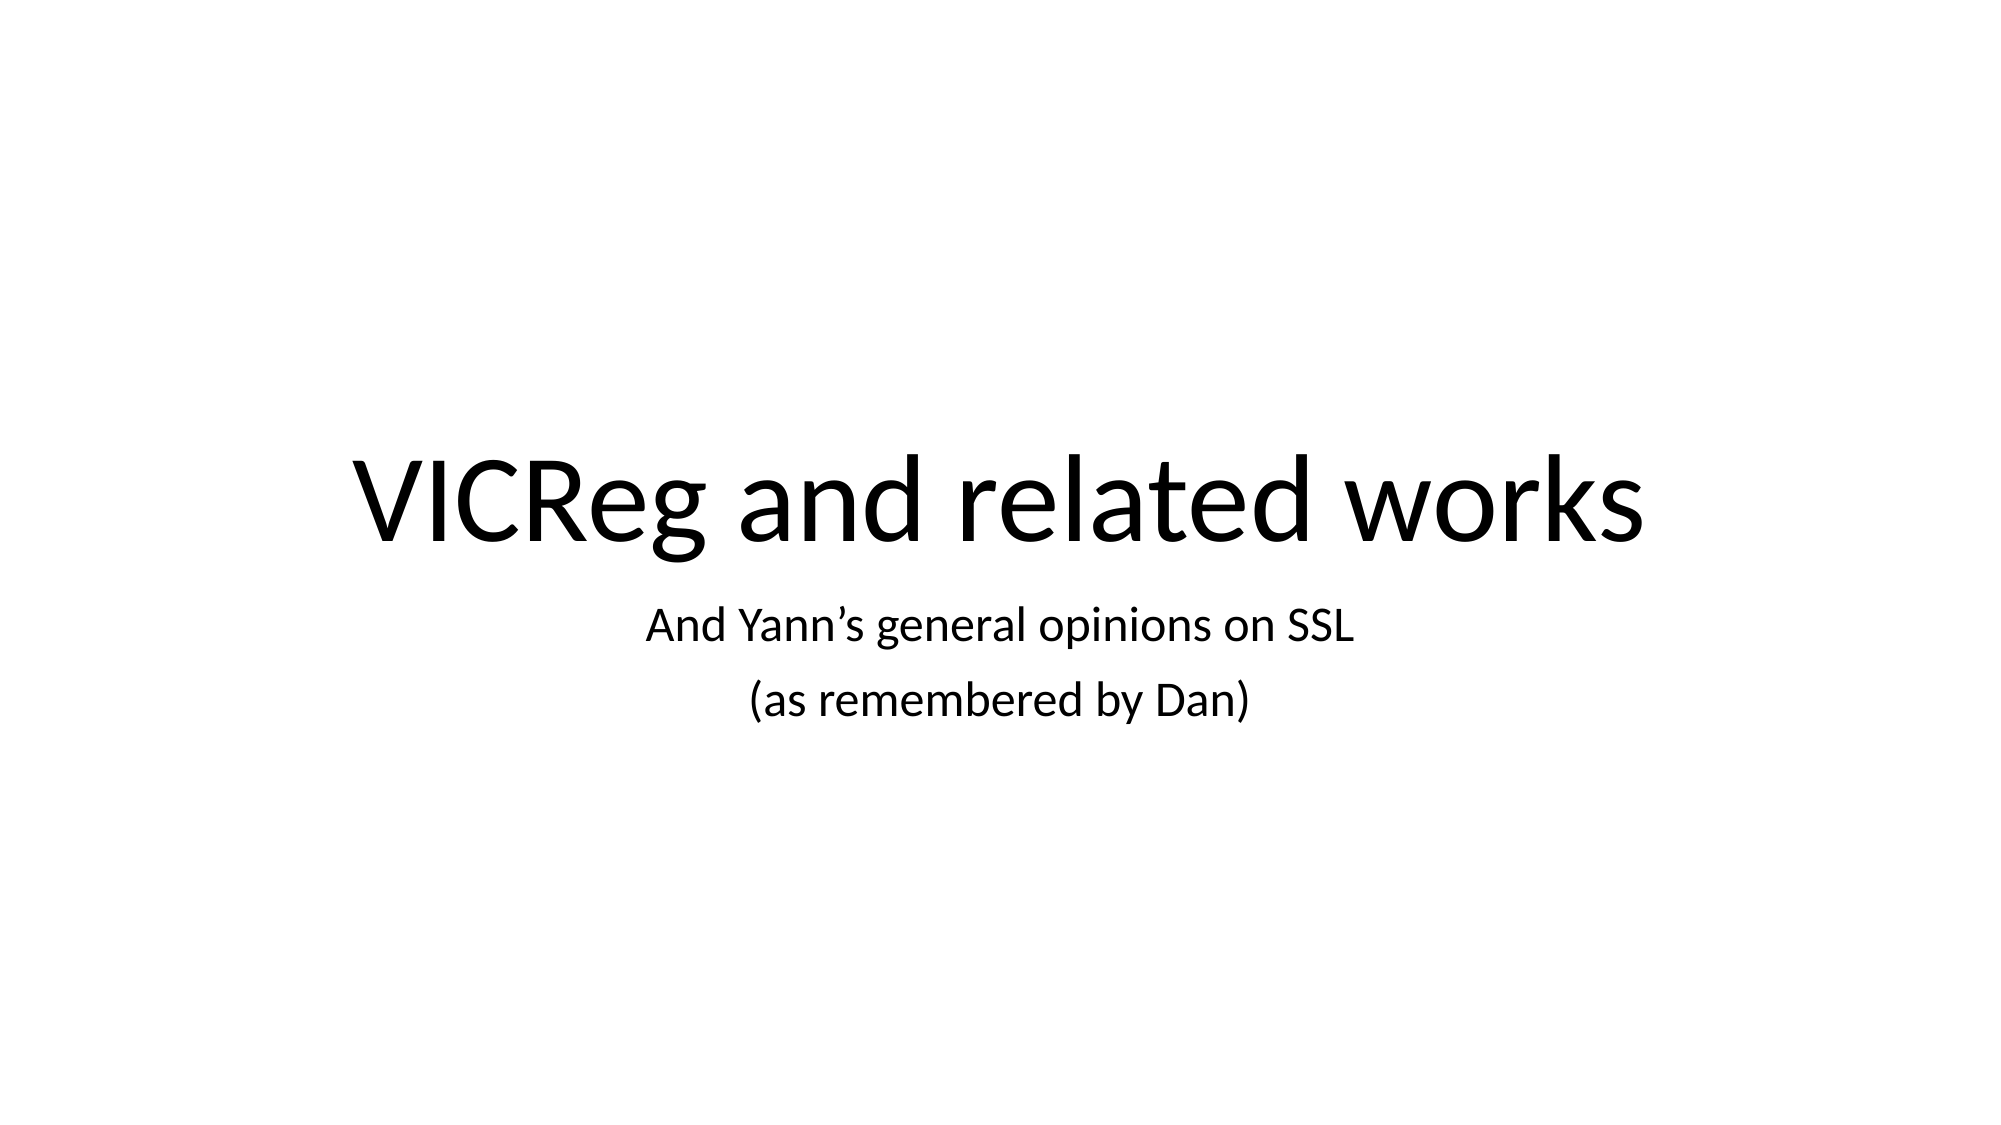

# VICReg and related works
And Yann’s general opinions on SSL
(as remembered by Dan)